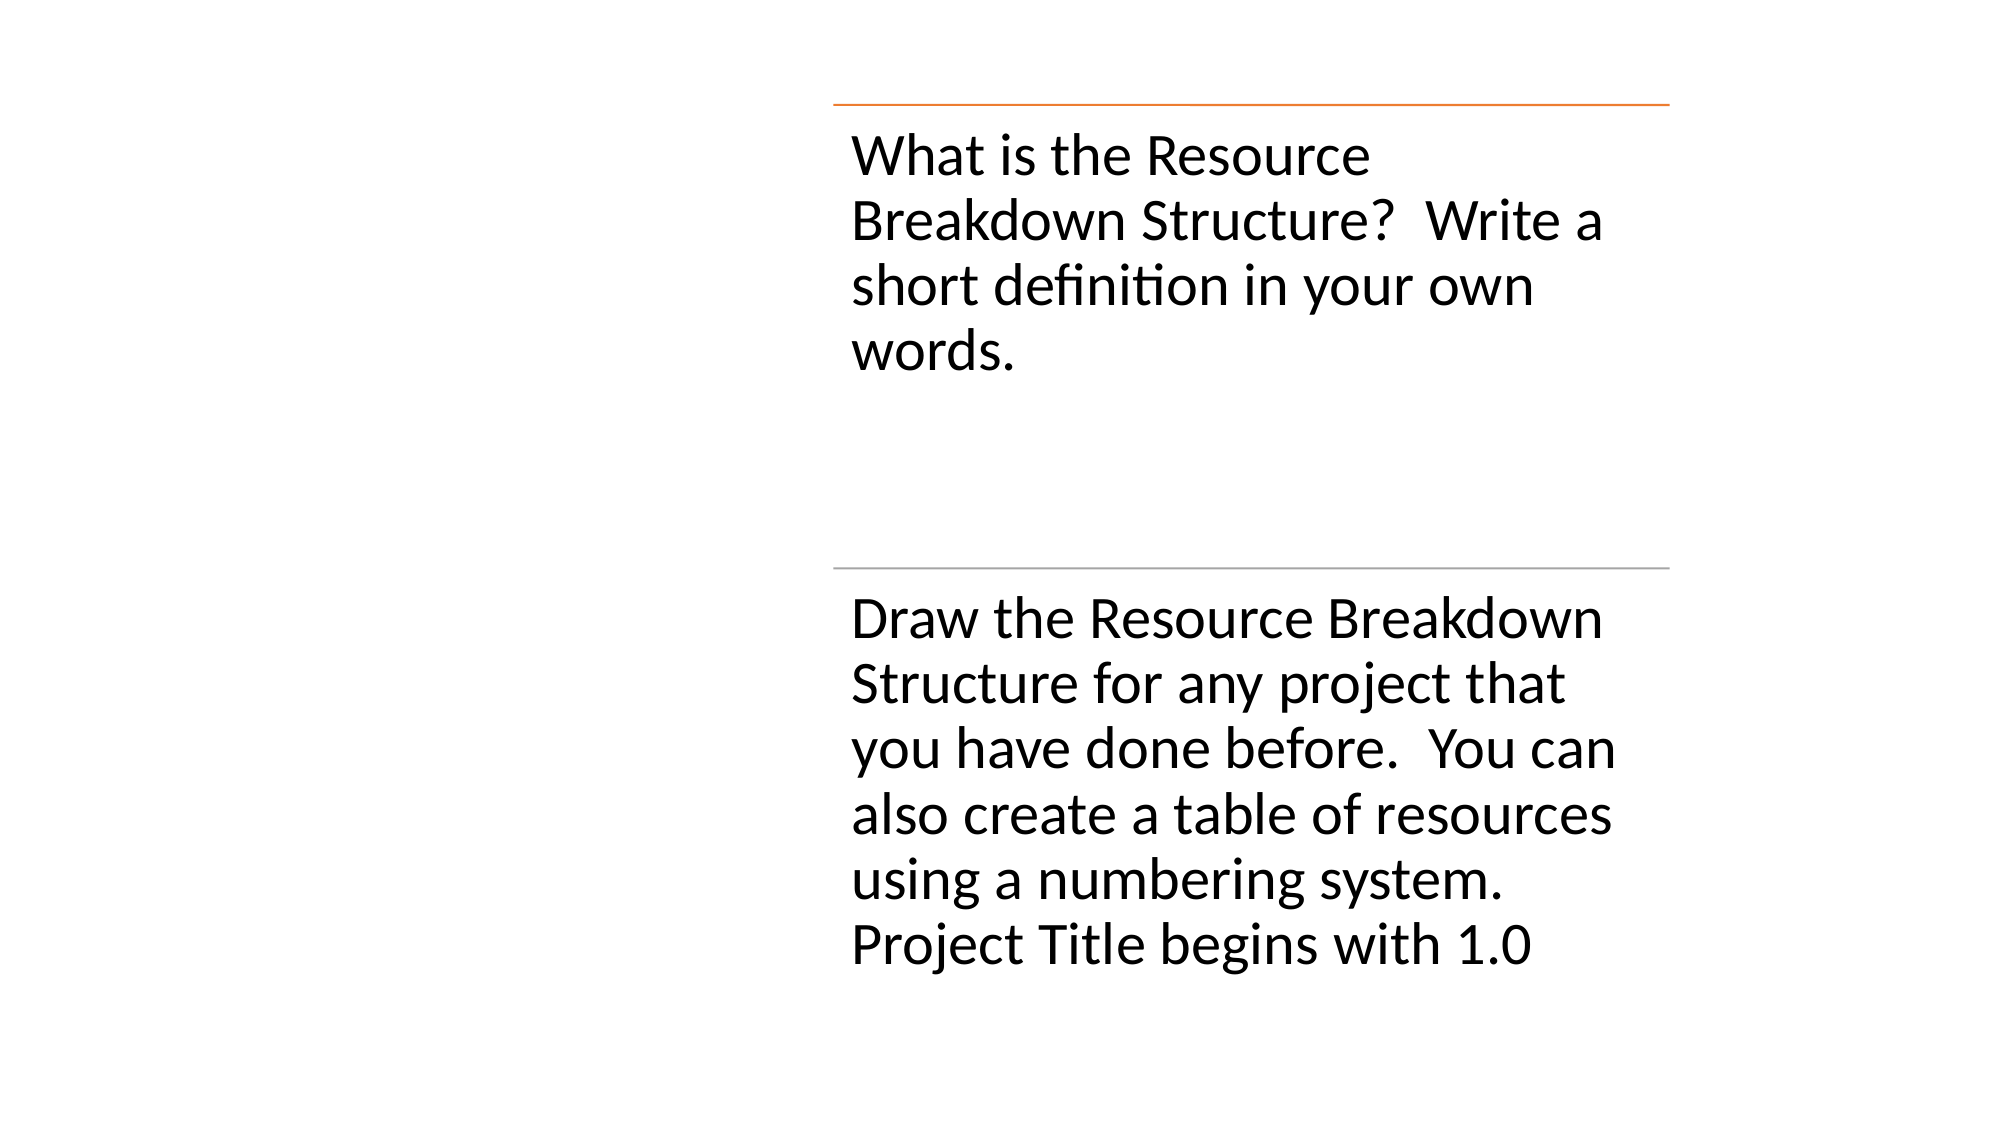

# Group Activity Resource Breakdown Structure
What is the Resource Breakdown Structure?  Write a short definition in your own words.
Draw the Resource Breakdown Structure for any project that you have done before.  You can also create a table of resources using a numbering system.  Project Title begins with 1.0